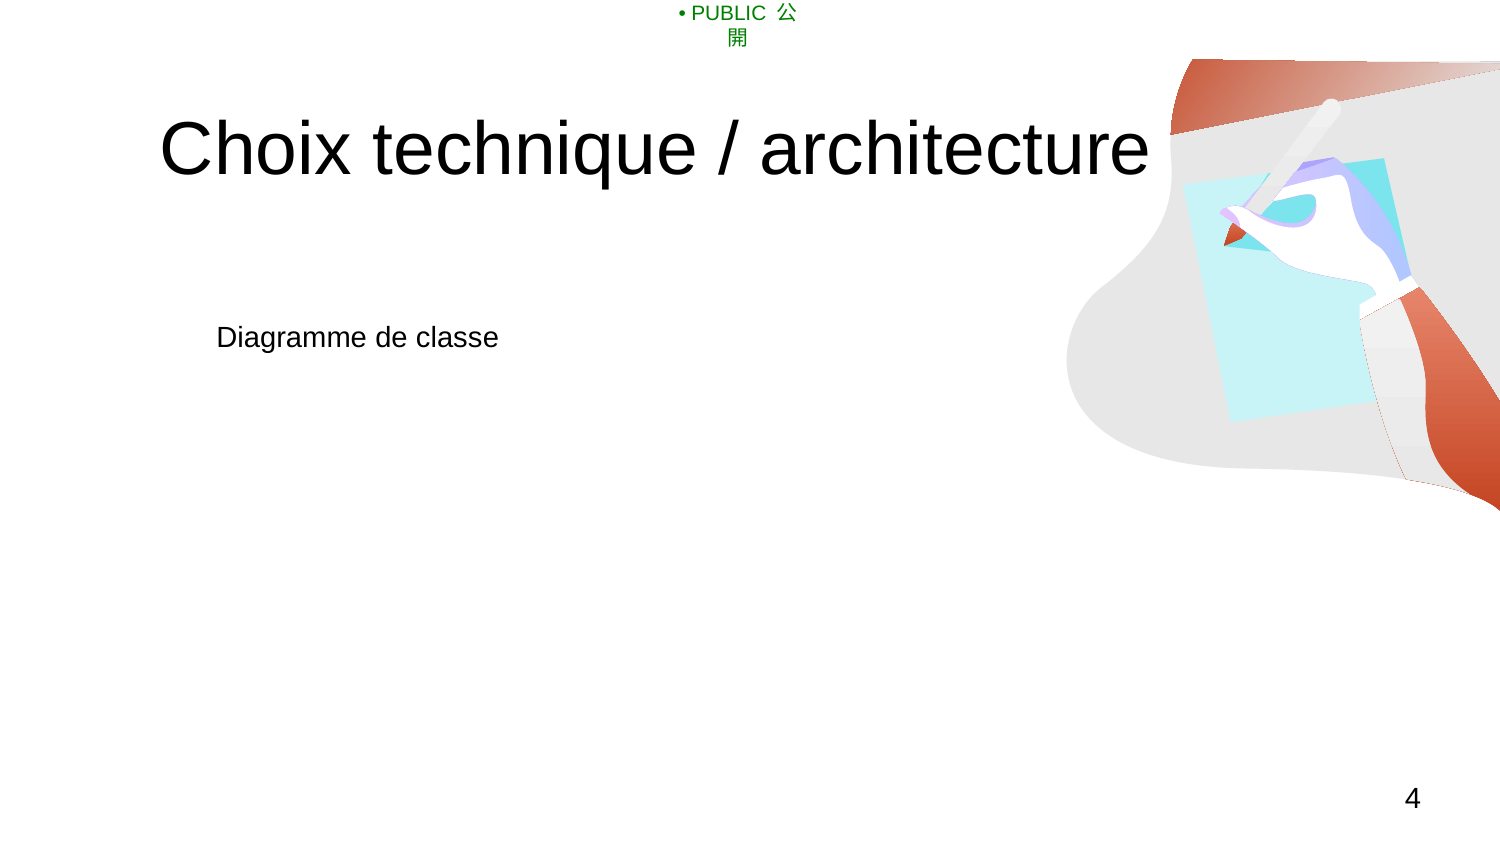

# Choix technique / architecture
Diagramme de classe
4